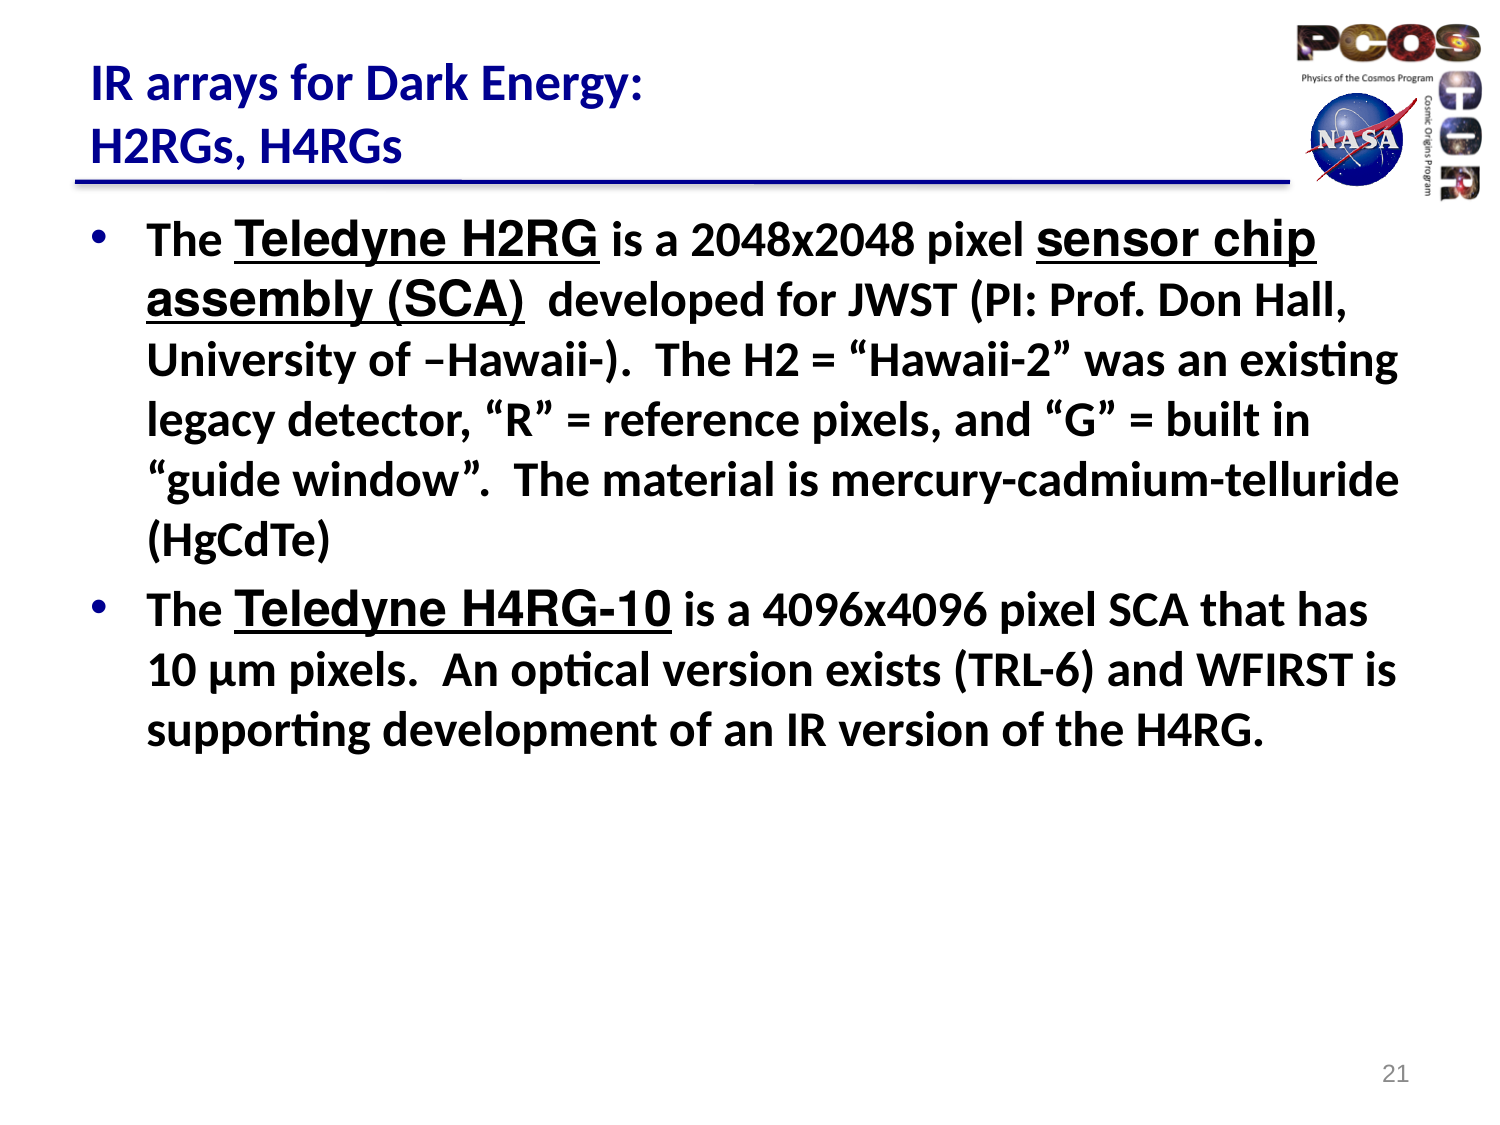

# IR arrays for Dark Energy: H2RGs, H4RGs
The Teledyne H2RG is a 2048x2048 pixel sensor chip assembly (SCA)  developed for JWST (PI: Prof. Don Hall, University of –Hawaii-).  The H2 = “Hawaii-2” was an existing legacy detector, “R” = reference pixels, and “G” = built in “guide window”.  The material is mercury-cadmium-telluride (HgCdTe)
The Teledyne H4RG-10 is a 4096x4096 pixel SCA that has 10 µm pixels.  An optical version exists (TRL-6) and WFIRST is supporting development of an IR version of the H4RG.
21